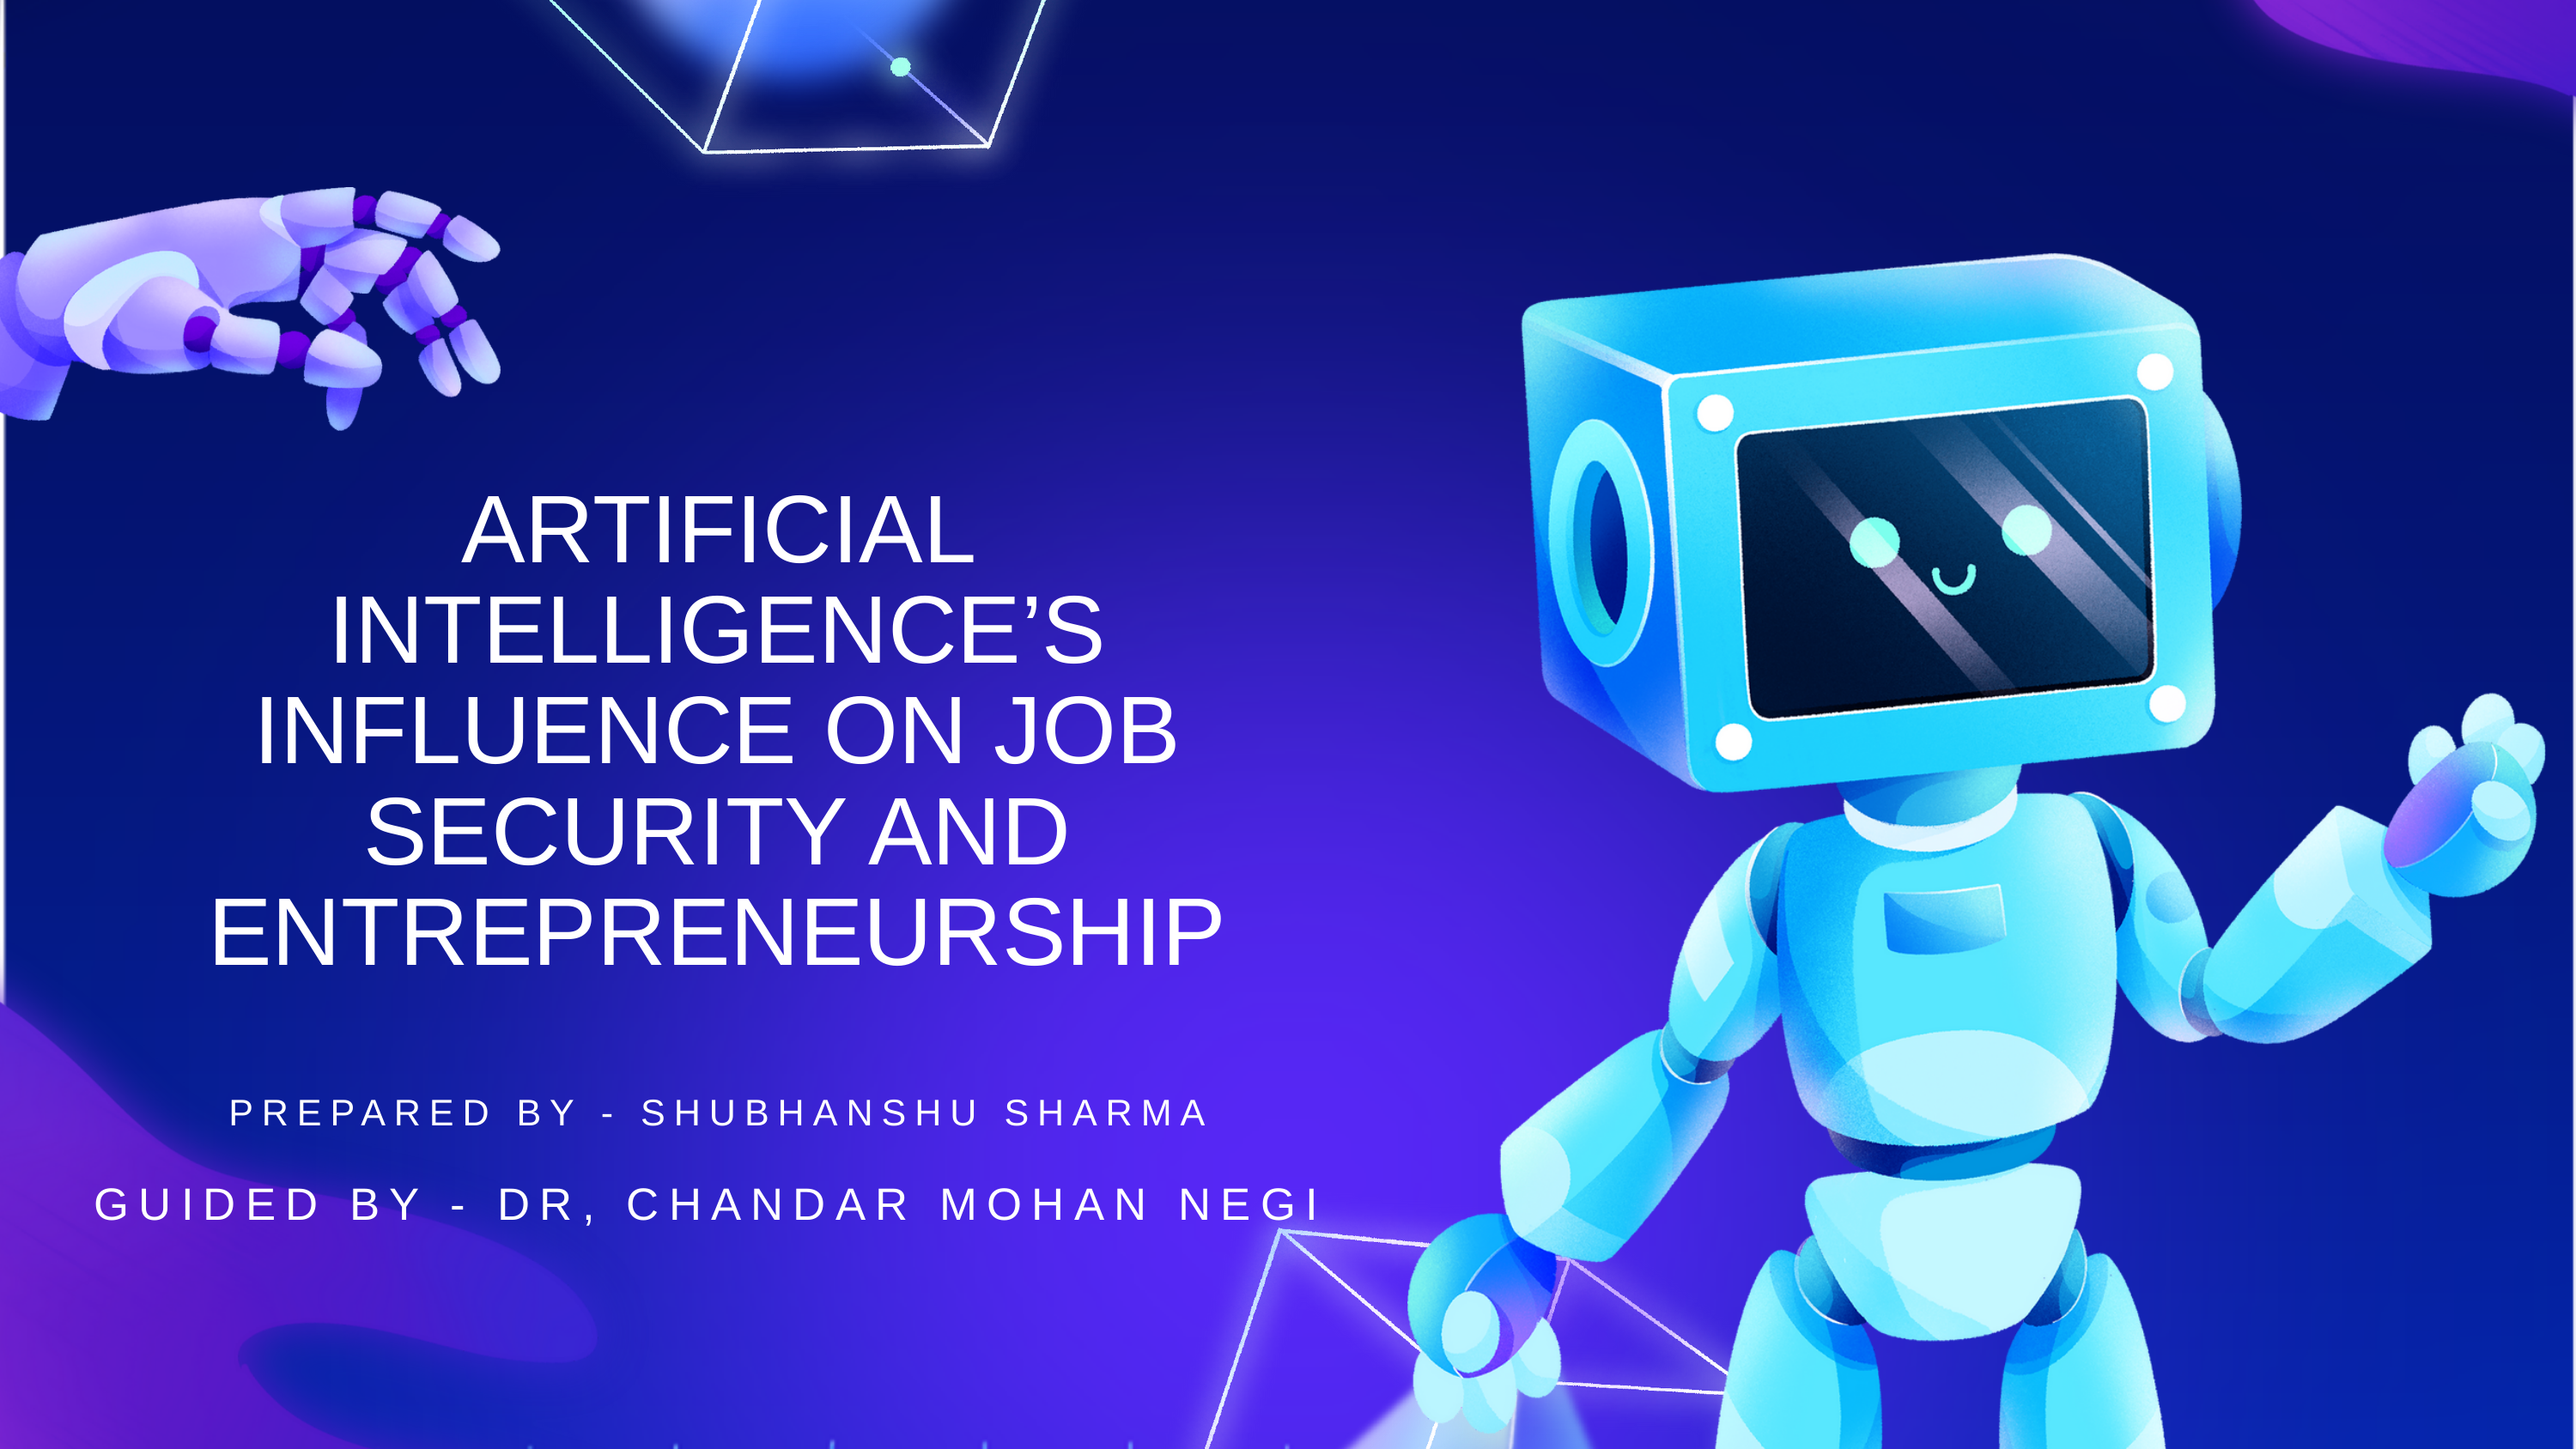

ARTIFICIAL INTELLIGENCE’S INFLUENCE ON JOB SECURITY AND ENTREPRENEURSHIP

PREPARED BY - SHUBHANSHU SHARMA
GUIDED BY - DR, CHANDAR MOHAN NEGI